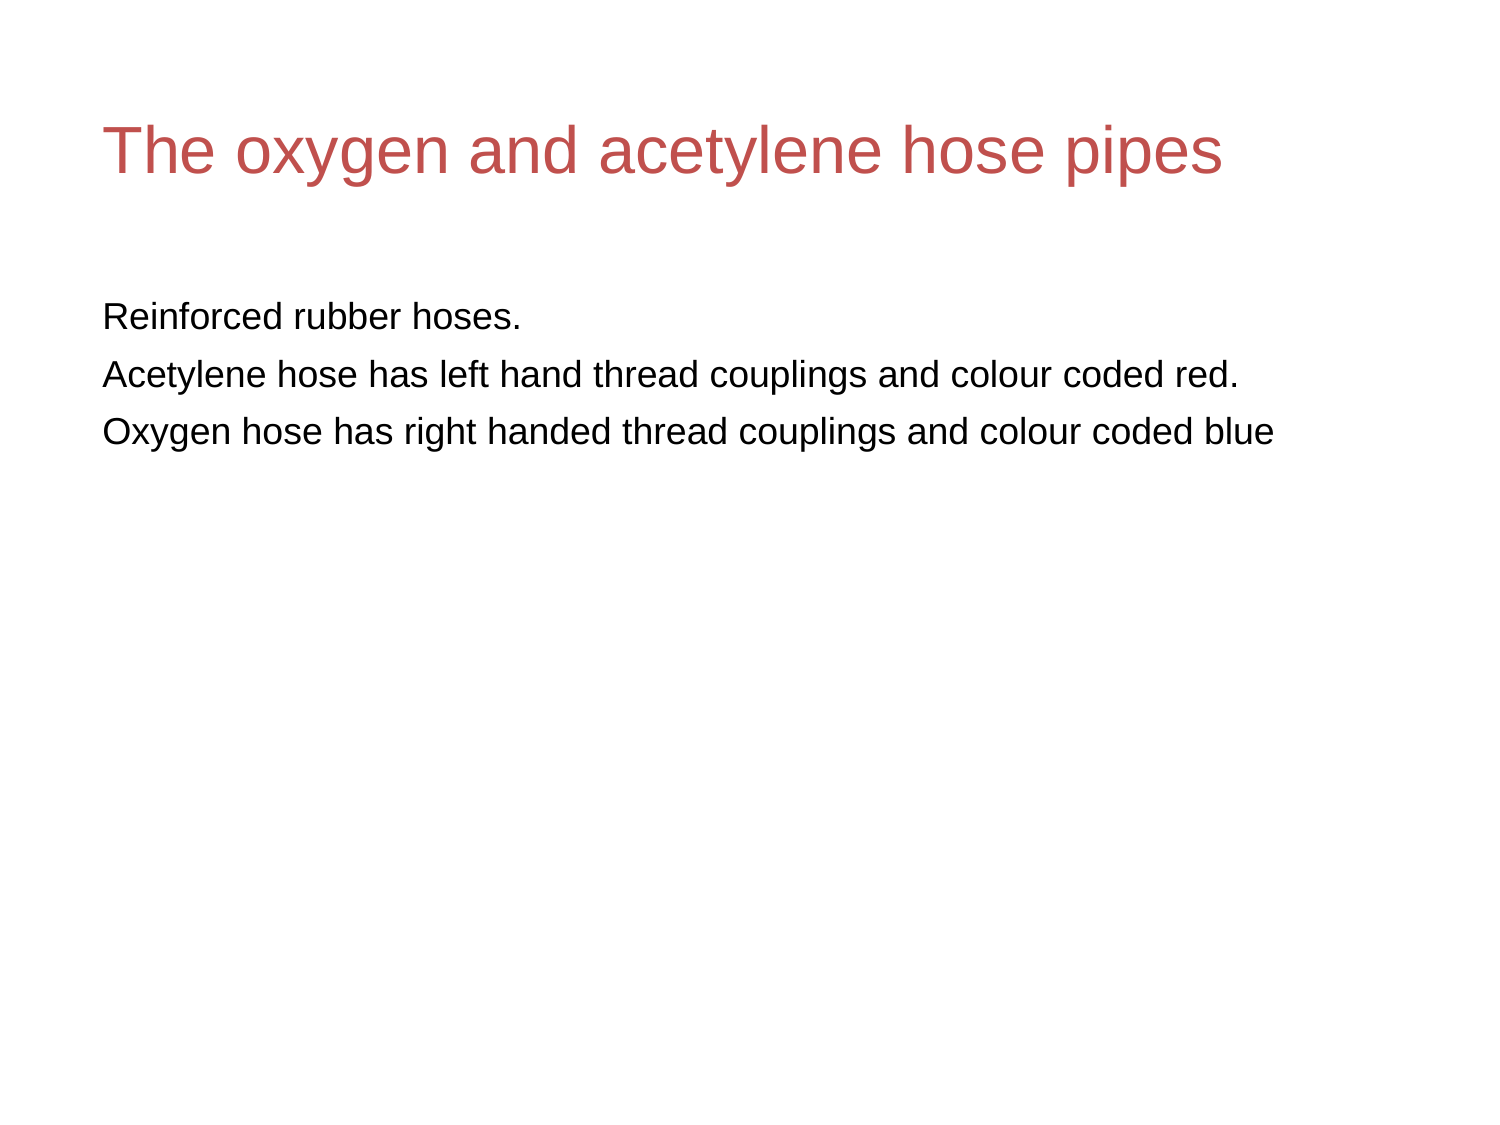

The oxygen and acetylene hose pipes

Reinforced rubber hoses.
Acetylene hose has left hand thread couplings and colour coded red.
Oxygen hose has right handed thread couplings and colour coded blue